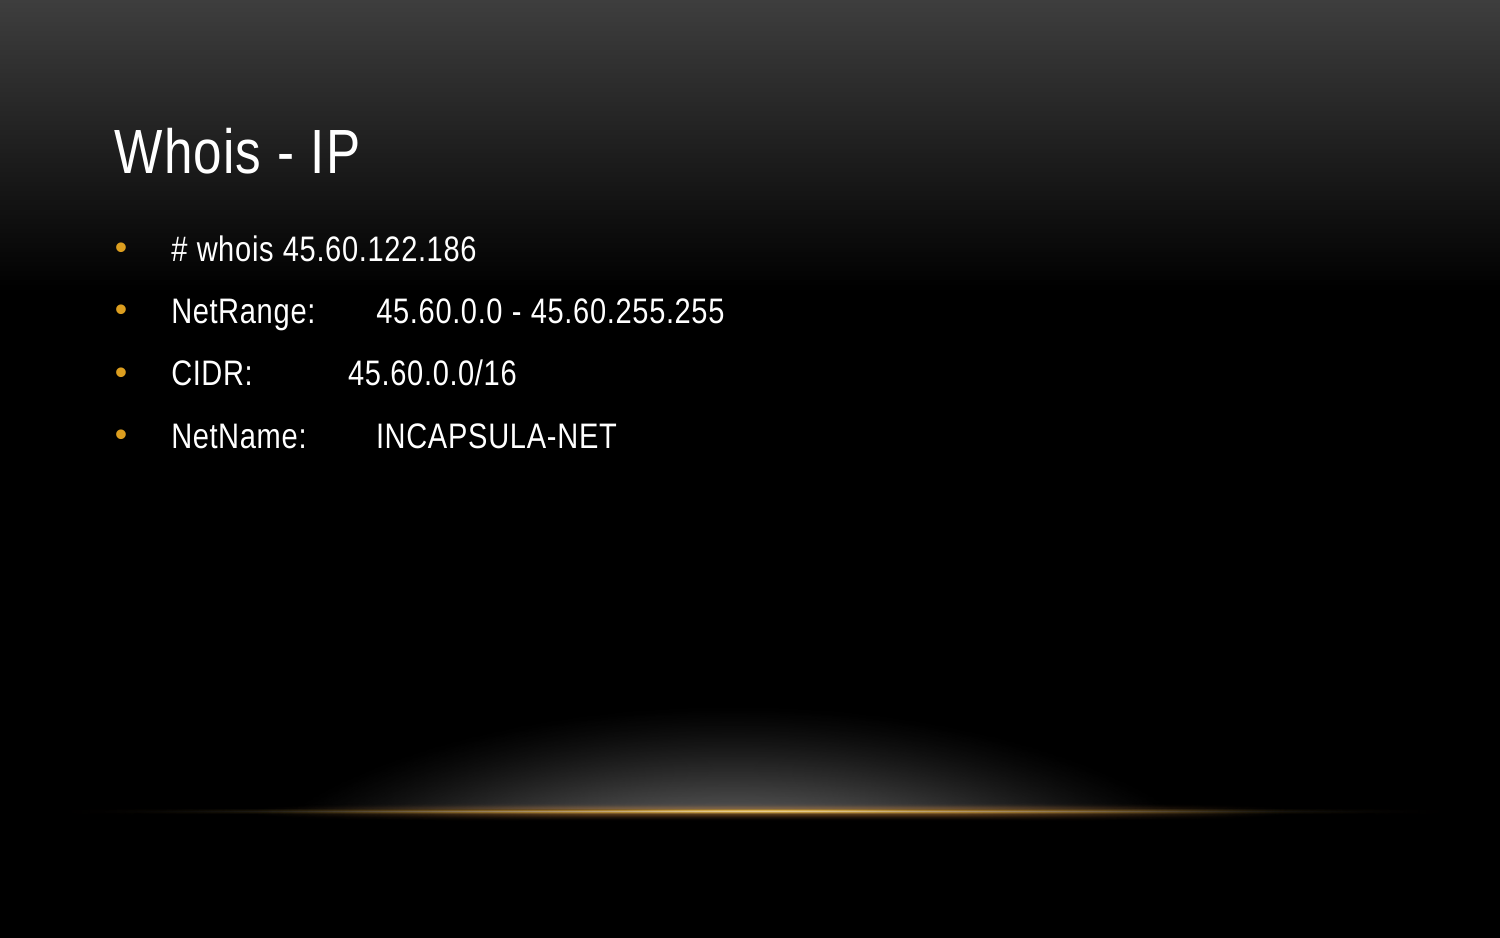

# Whois - IP
# whois 45.60.122.186
NetRange:       45.60.0.0 - 45.60.255.255
CIDR:           45.60.0.0/16
NetName:        INCAPSULA-NET